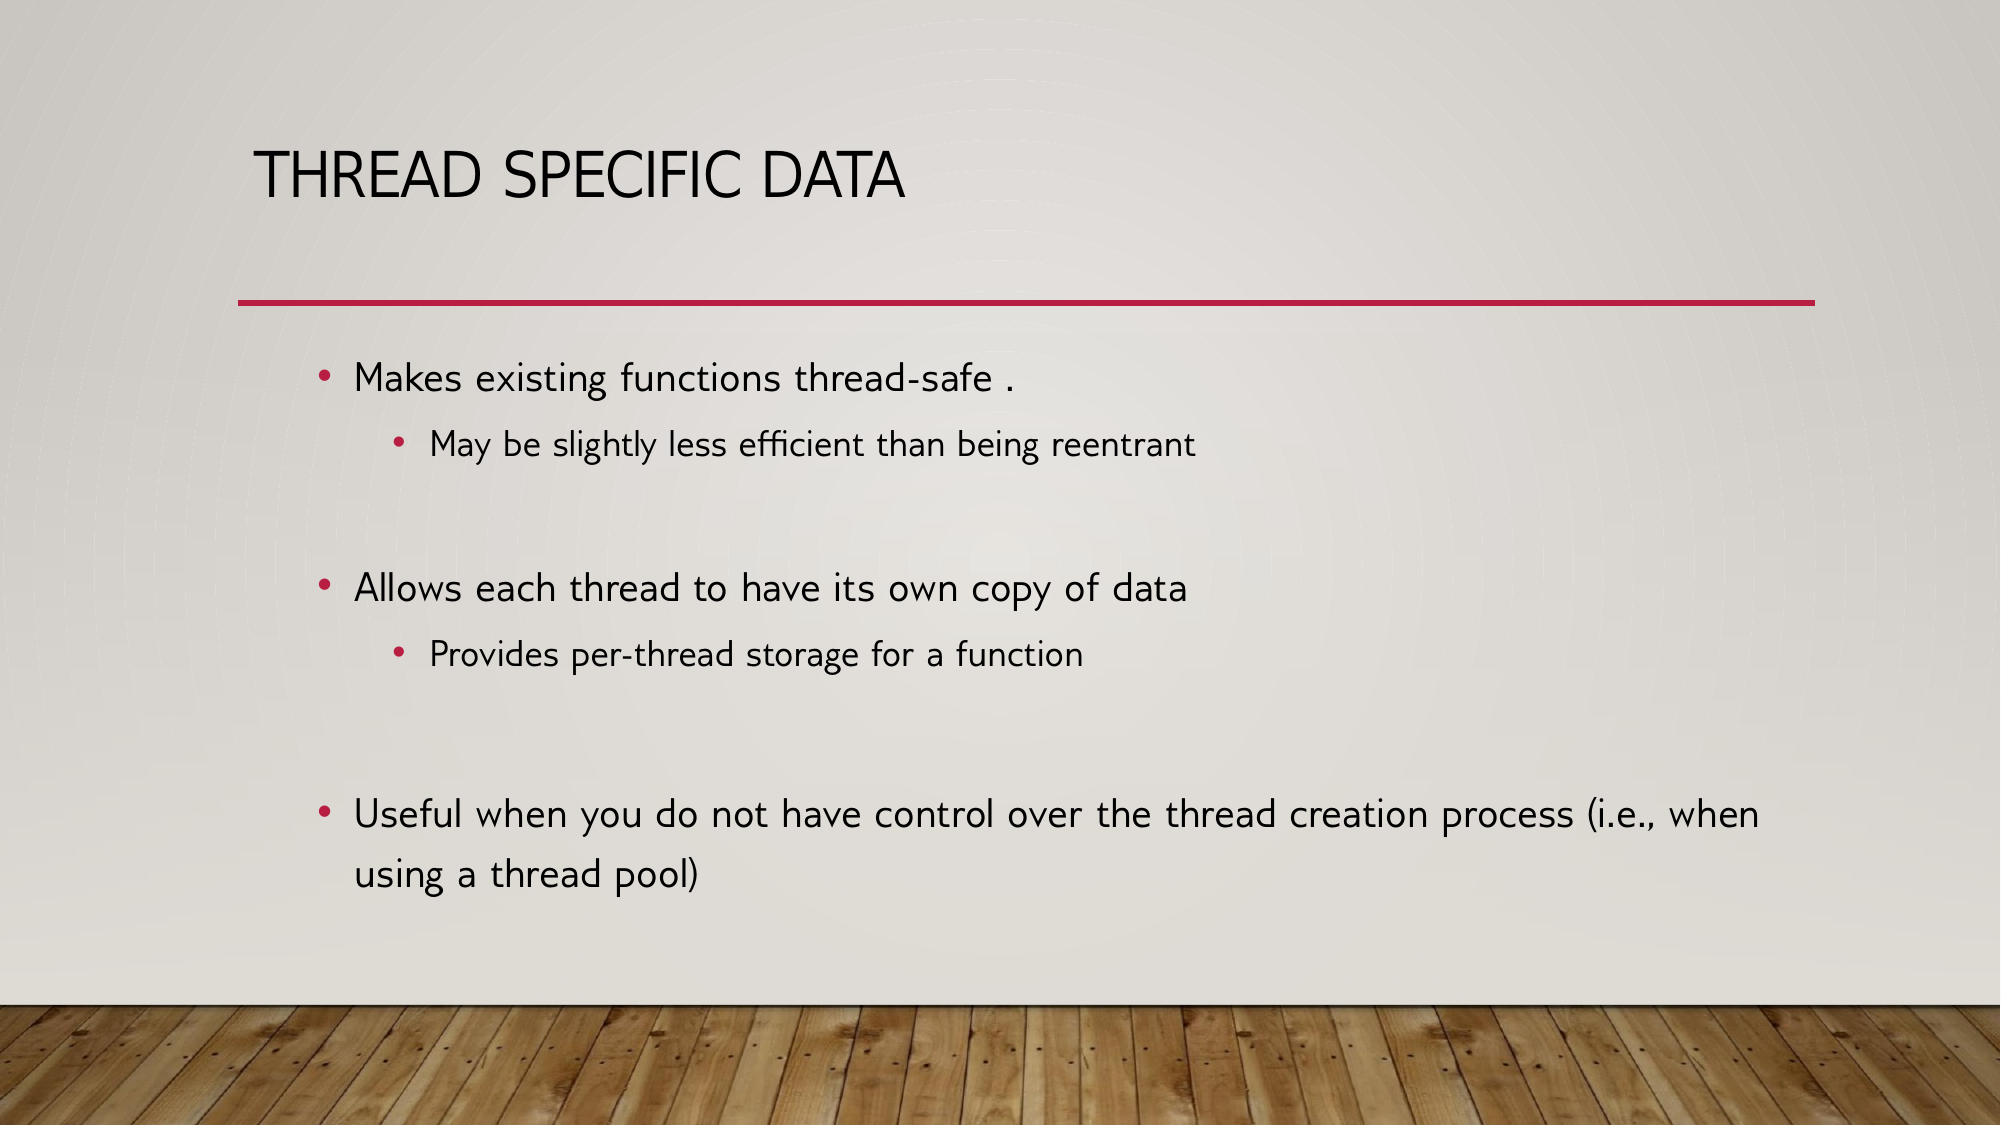

# THREAD SPECIFIC DATA
Makes existing functions thread-safe .
May be slightly less efficient than being reentrant

Allows each thread to have its own copy of data
Provides per-thread storage for a function

Useful when you do not have control over the thread creation process (i.e., when using a thread pool)